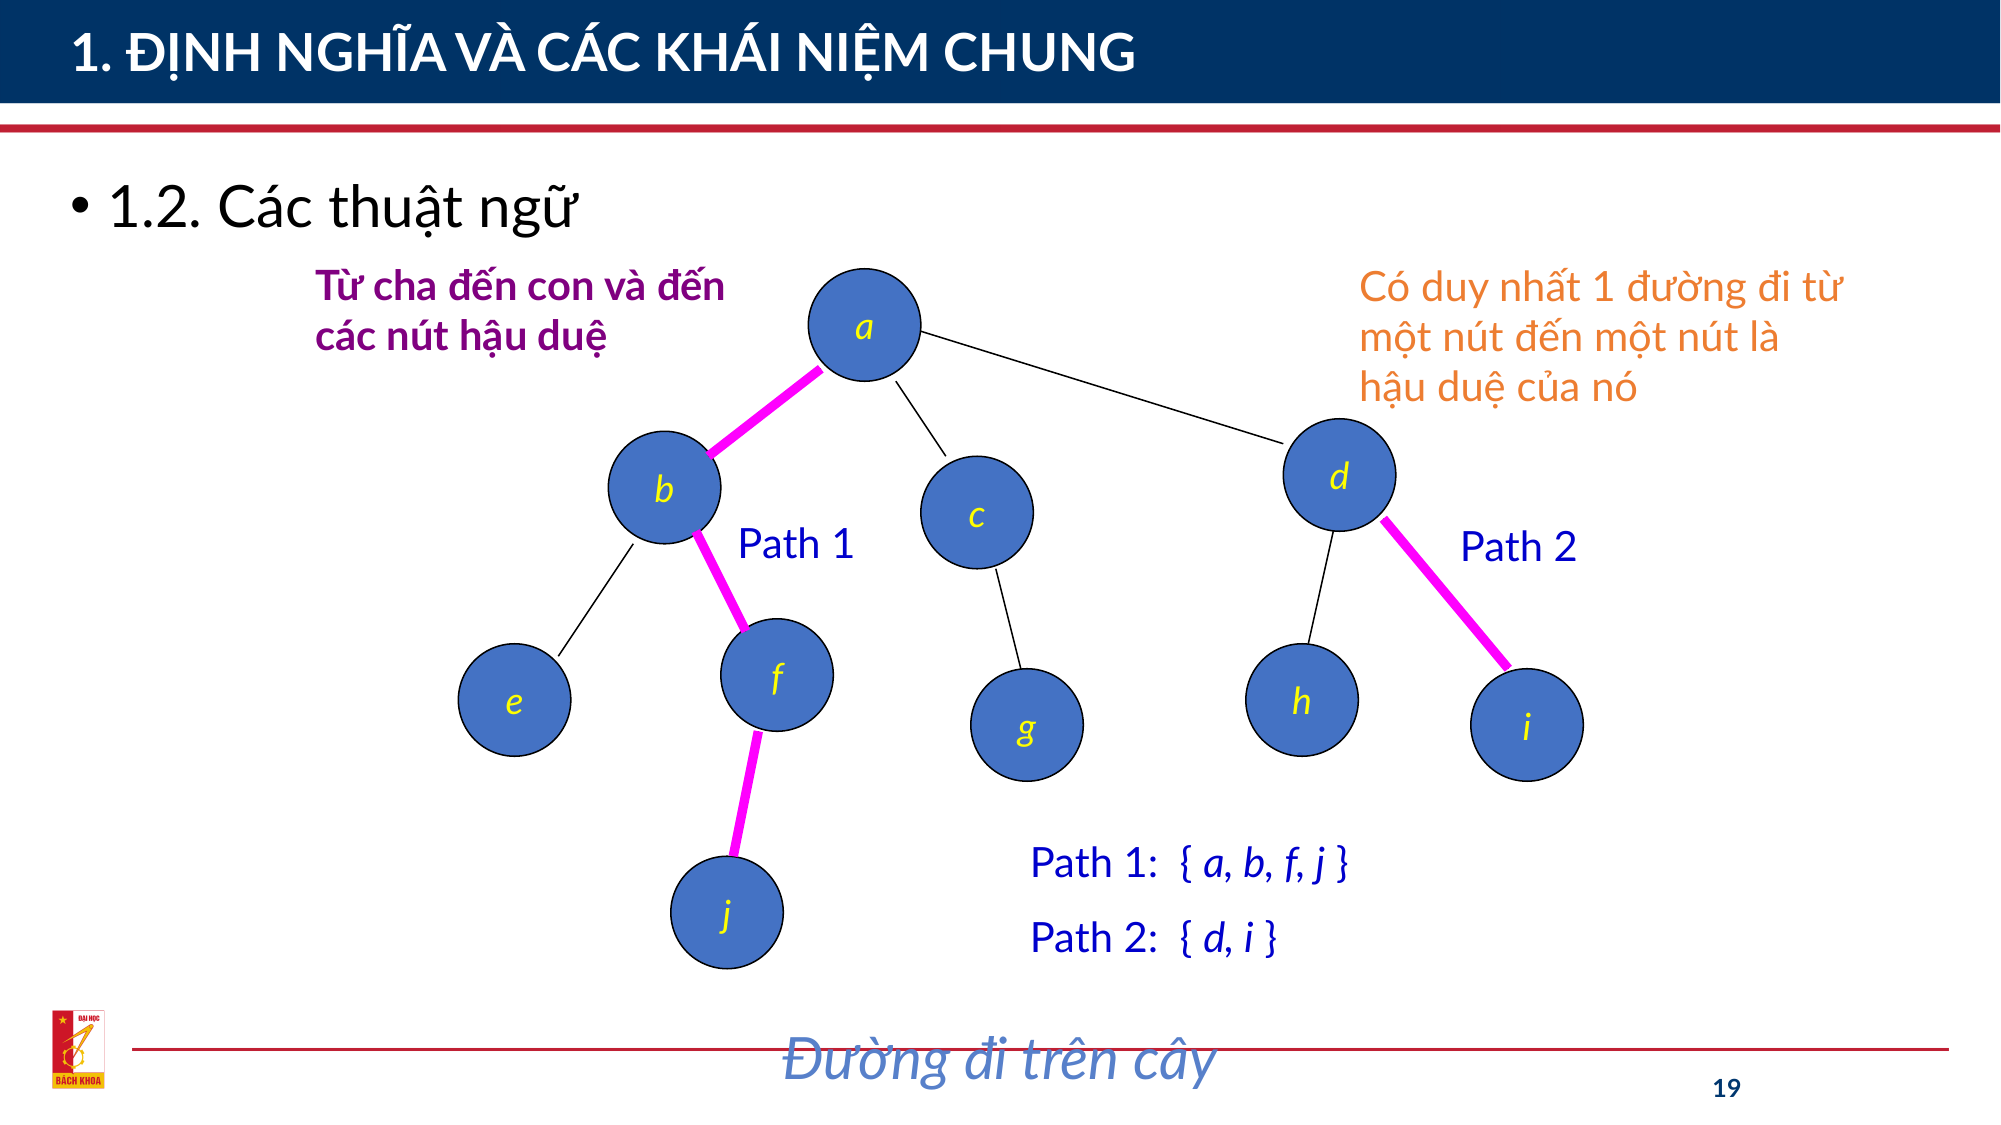

# 1. ĐỊNH NGHĨA VÀ CÁC KHÁI NIỆM CHUNG
1.2. Các thuật ngữ

Từ cha đến con và đến
các nút hậu duệ
Có duy nhất 1 đường đi từ
một nút đến một nút là
hậu duệ của nó
a

d
b
c
Path 1
Path 2

f
e
h
g
i

Path 1:  { a, b, f, j }
Path 2:  { d, i }
j
Đường đi trên cây
19